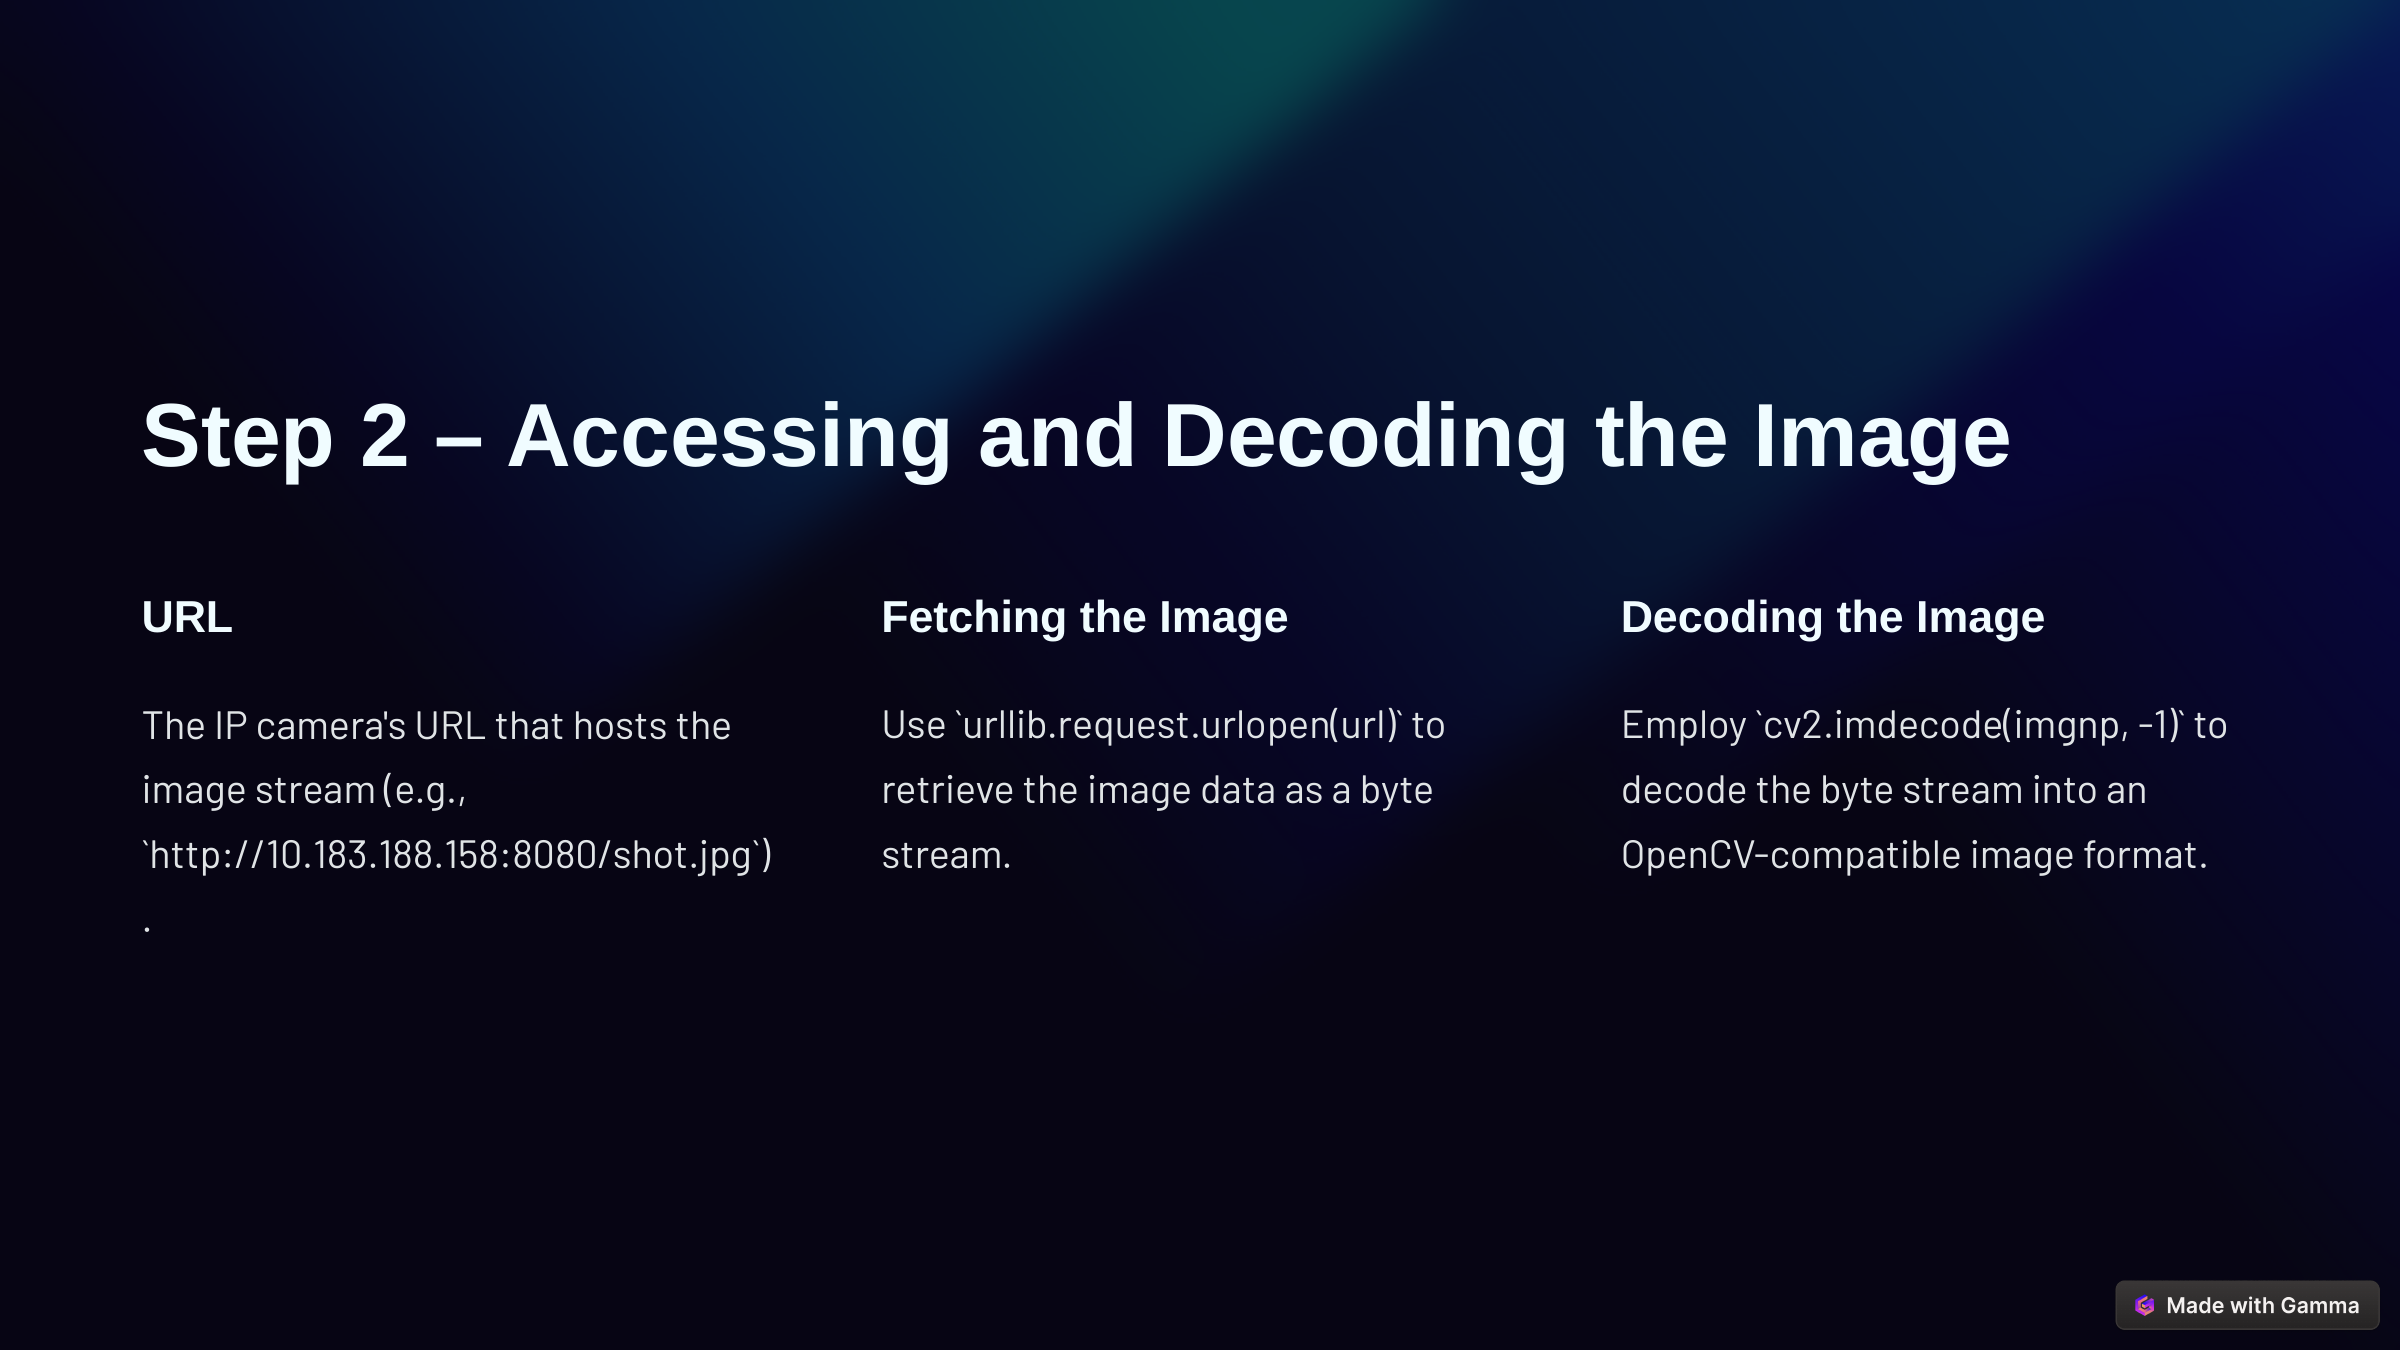

Step 2 – Accessing and Decoding the Image
URL
Fetching the Image
Decoding the Image
The IP camera's URL that hosts the image stream (e.g., `http://10.183.188.158:8080/shot.jpg`).
Use `urllib.request.urlopen(url)` to retrieve the image data as a byte stream.
Employ `cv2.imdecode(imgnp, -1)` to decode the byte stream into an OpenCV-compatible image format.